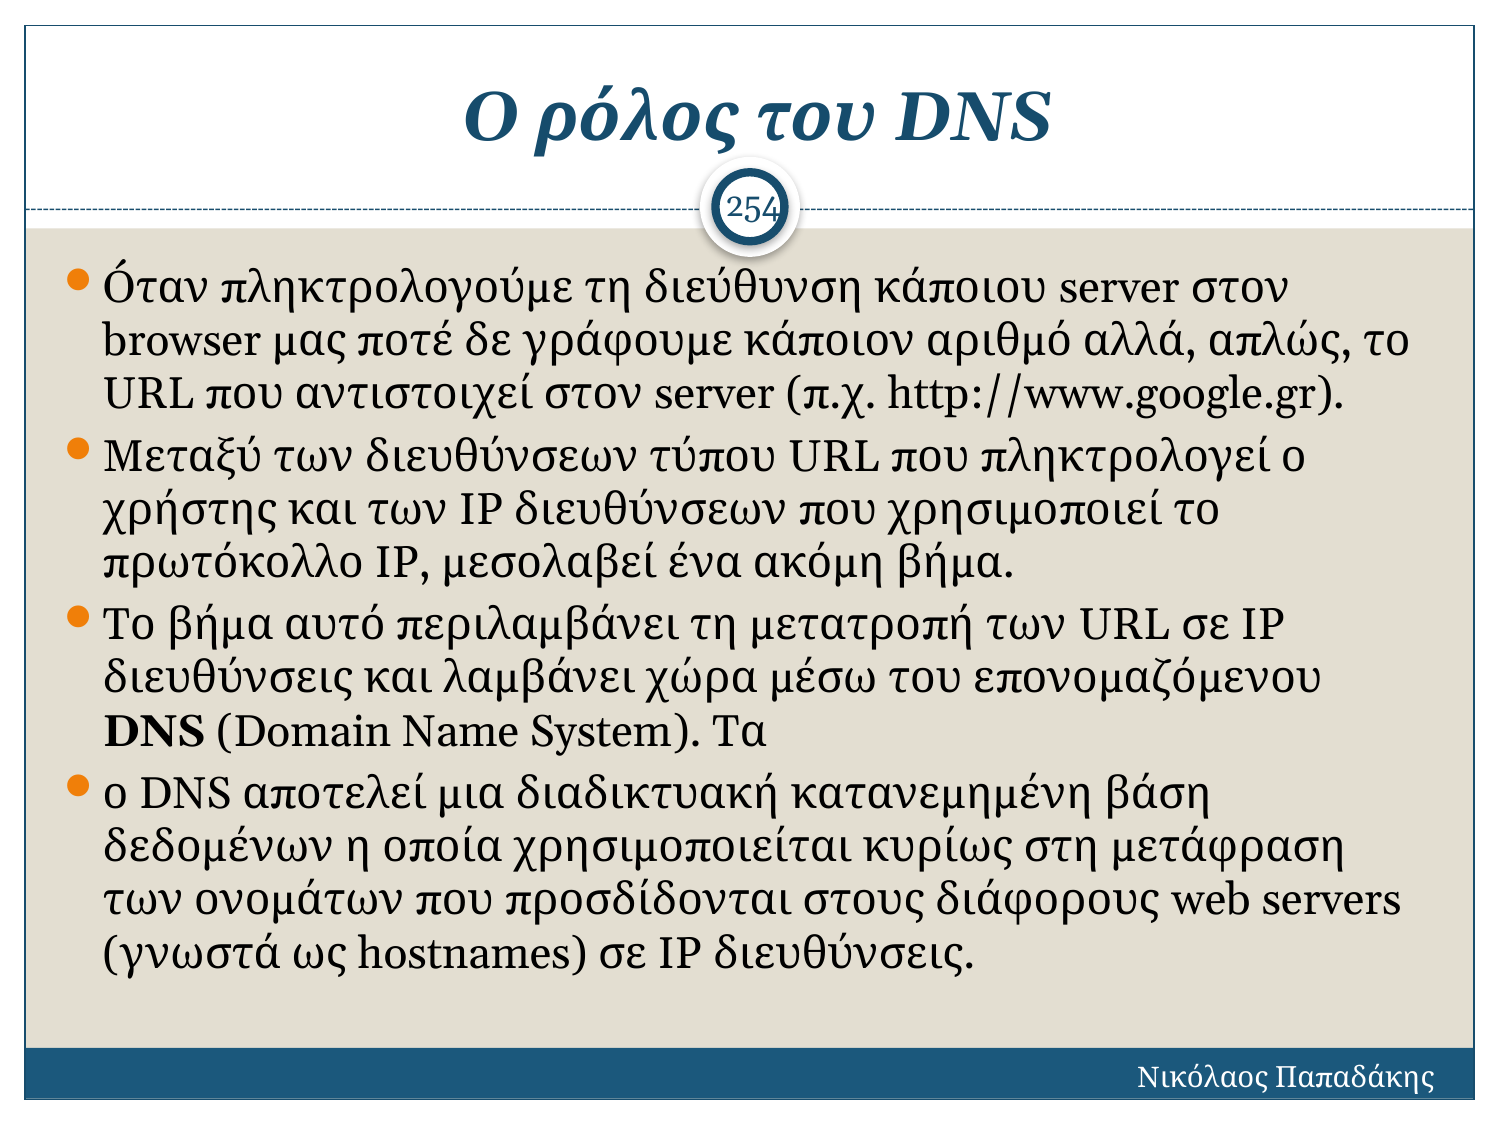

# Ο ρόλος του DNS
254
Όταν πληκτρολογούμε τη διεύθυνση κάποιου server στον browser μας ποτέ δε γράφουμε κάποιον αριθμό αλλά, απλώς, το URL που αντιστοιχεί στον server (π.χ. http://www.google.gr).
Μεταξύ των διευθύνσεων τύπου URL που πληκτρολογεί ο χρήστης και των ΙΡ διευθύνσεων που χρησιμοποιεί το πρωτόκολλο ΙΡ, μεσολαβεί ένα ακόμη βήμα.
Το βήμα αυτό περιλαμβάνει τη μετατροπή των URL σε ΙΡ διευθύνσεις και λαμβάνει χώρα μέσω του επονομαζόμενου DNS (Domain Name System). Τα
ο DNS αποτελεί μια διαδικτυακή κατανεμημένη βάση δεδομένων η οποία χρησιμοποιείται κυρίως στη μετάφραση των ονομάτων που προσδίδονται στους διάφορους web servers (γνωστά ως hostnames) σε IP διευθύνσεις.

Νικόλαος Παπαδάκης